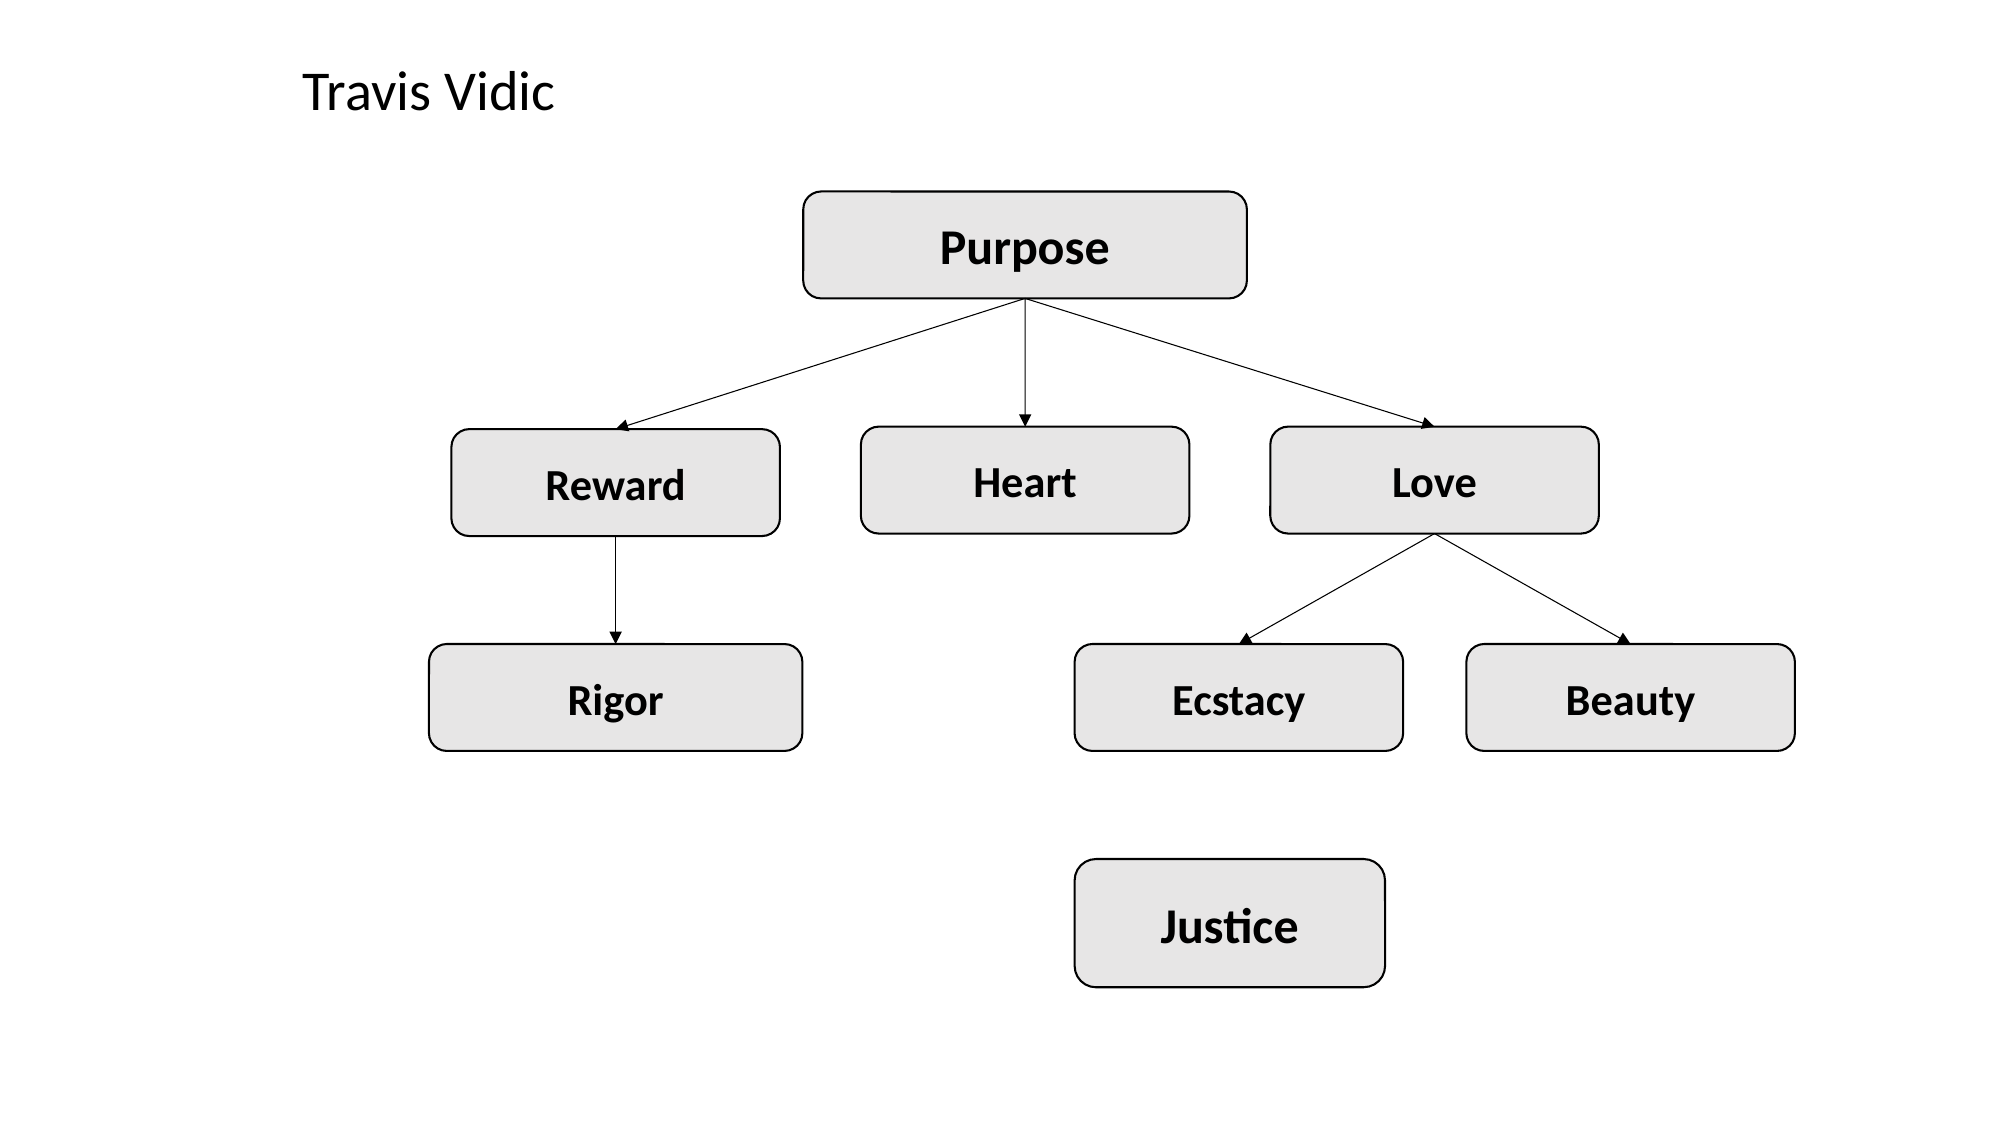

Travis Vidic
Purpose
Heart
Love
Reward
Rigor
Ecstacy
Beauty
Justice